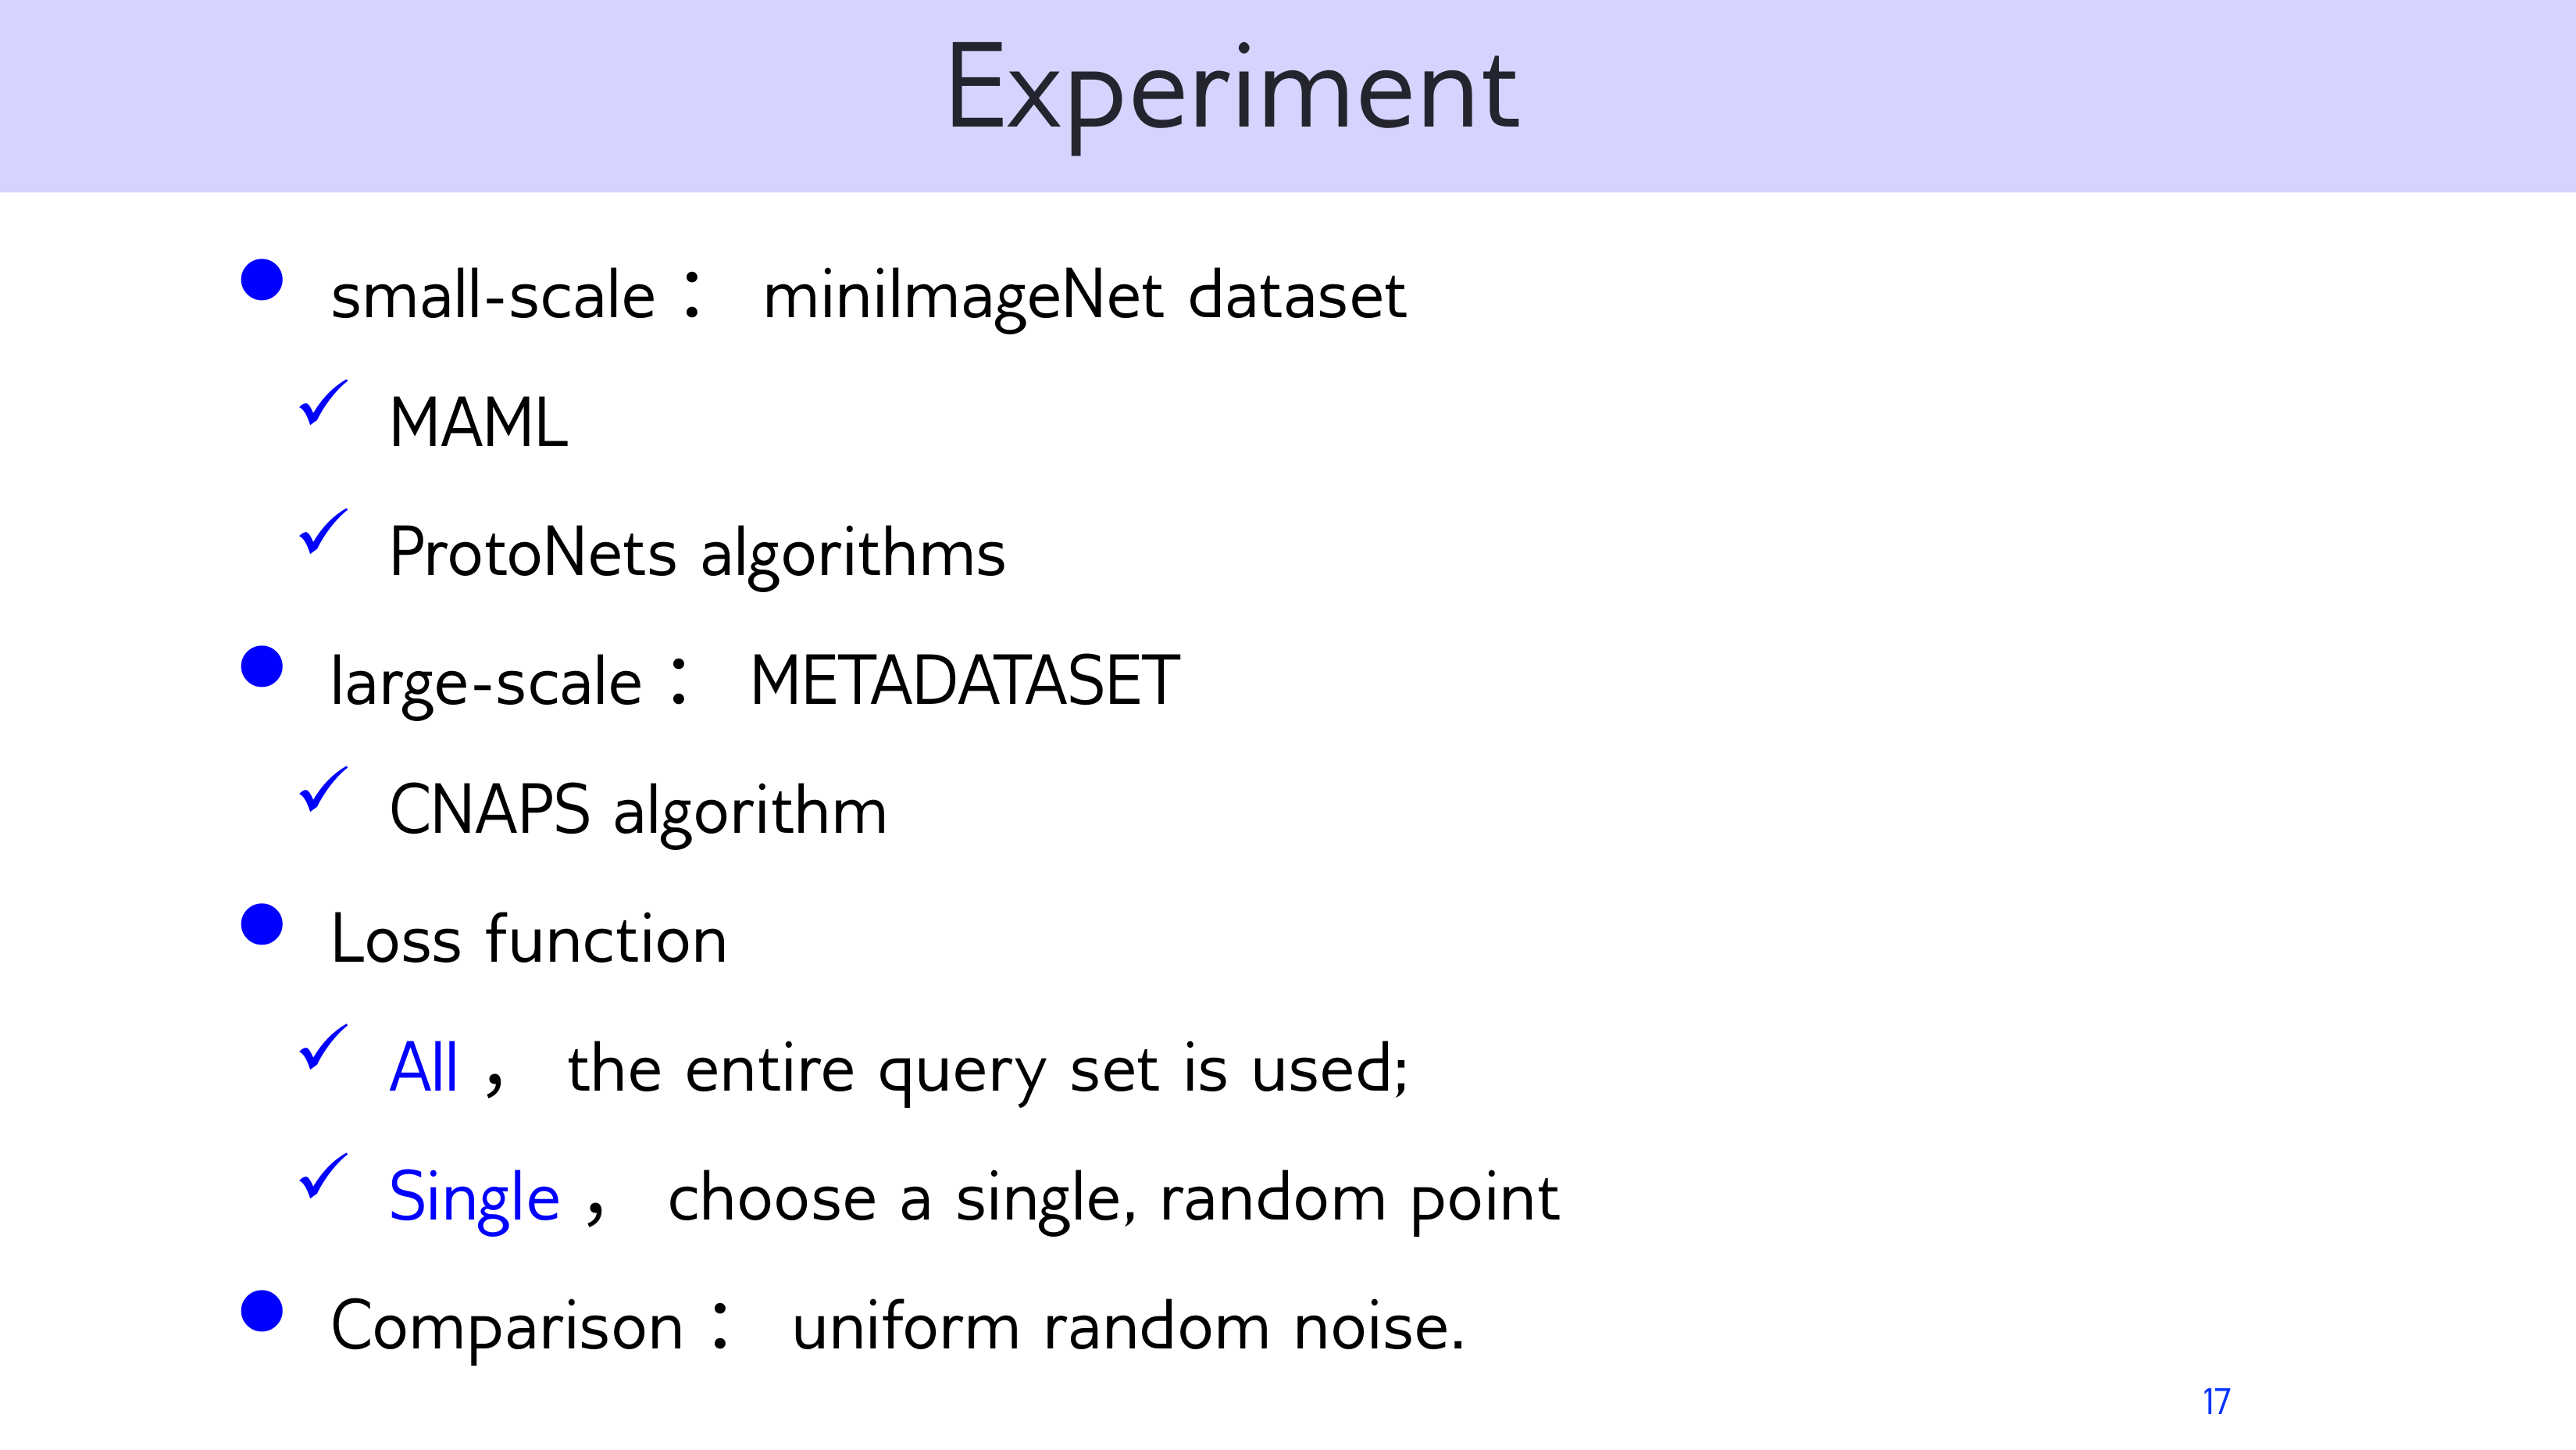

# Experiment
small-scale：miniImageNet dataset
MAML
ProtoNets algorithms
large-scale：METADATASET
CNAPS algorithm
Loss function
All，the entire query set is used;
Single，choose a single, random point
Comparison：uniform random noise.
17